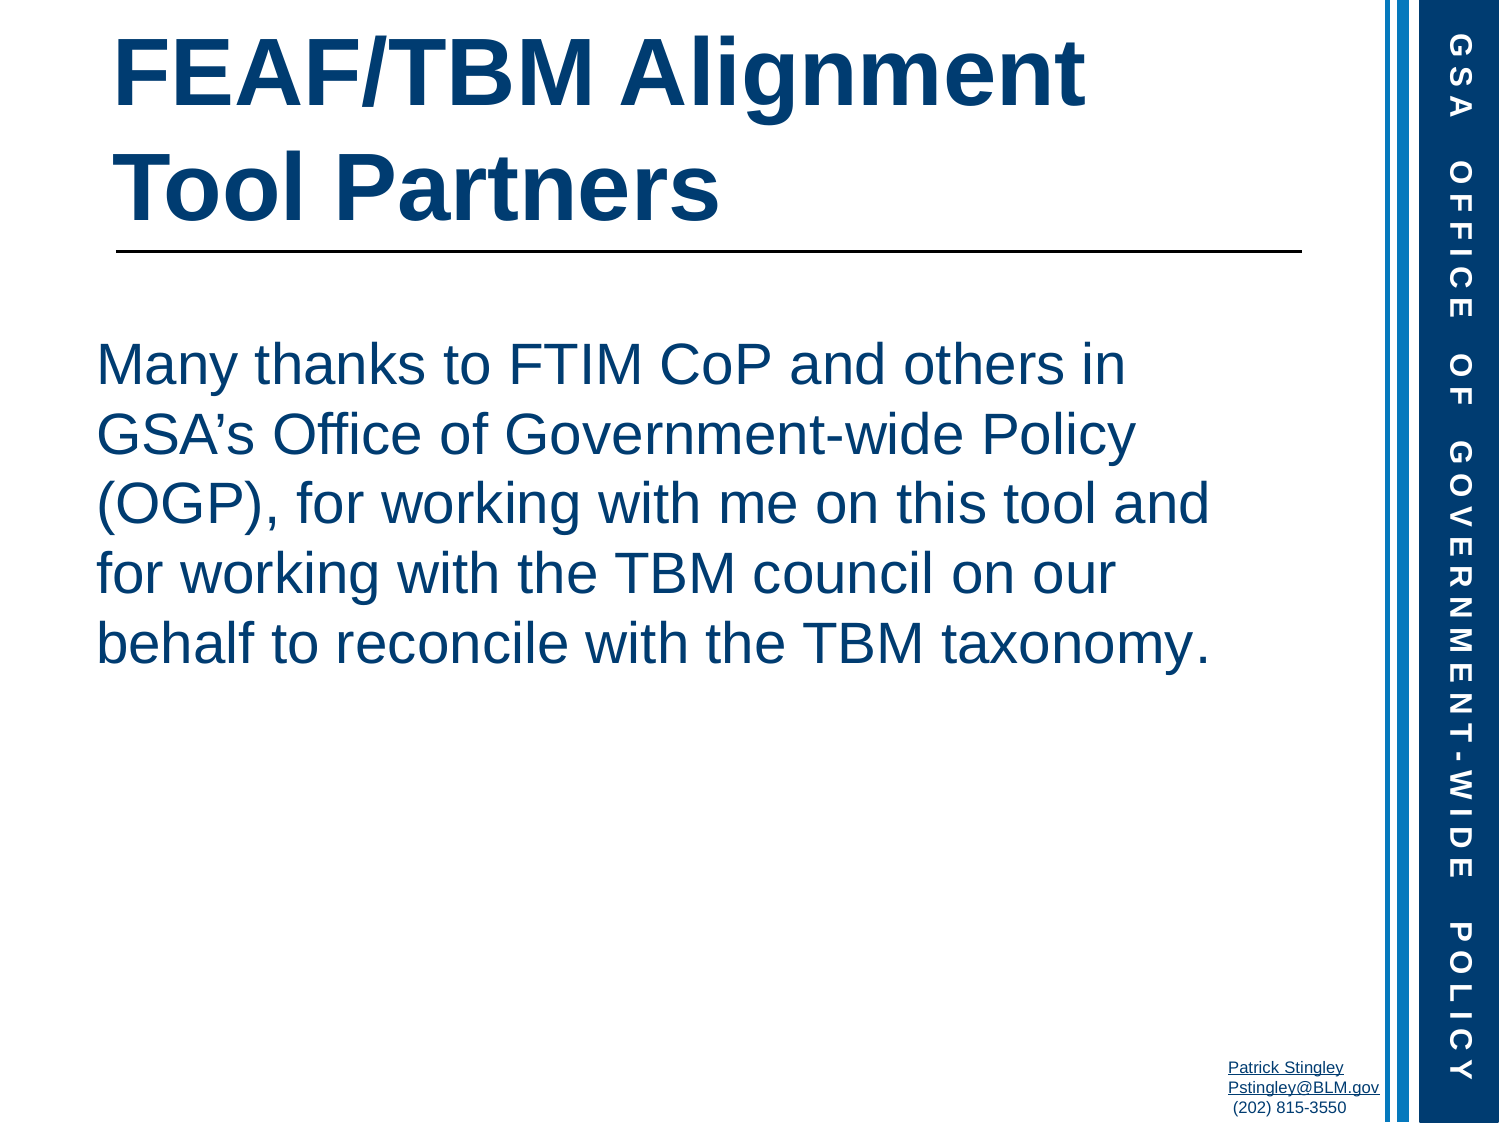

# FEAF/TBM Alignment Tool Partners
Many thanks to FTIM CoP and others in GSA’s Office of Government-wide Policy (OGP), for working with me on this tool and for working with the TBM council on our behalf to reconcile with the TBM taxonomy.

Patrick Stingley
Pstingley@BLM.gov
 (202) 815-3550